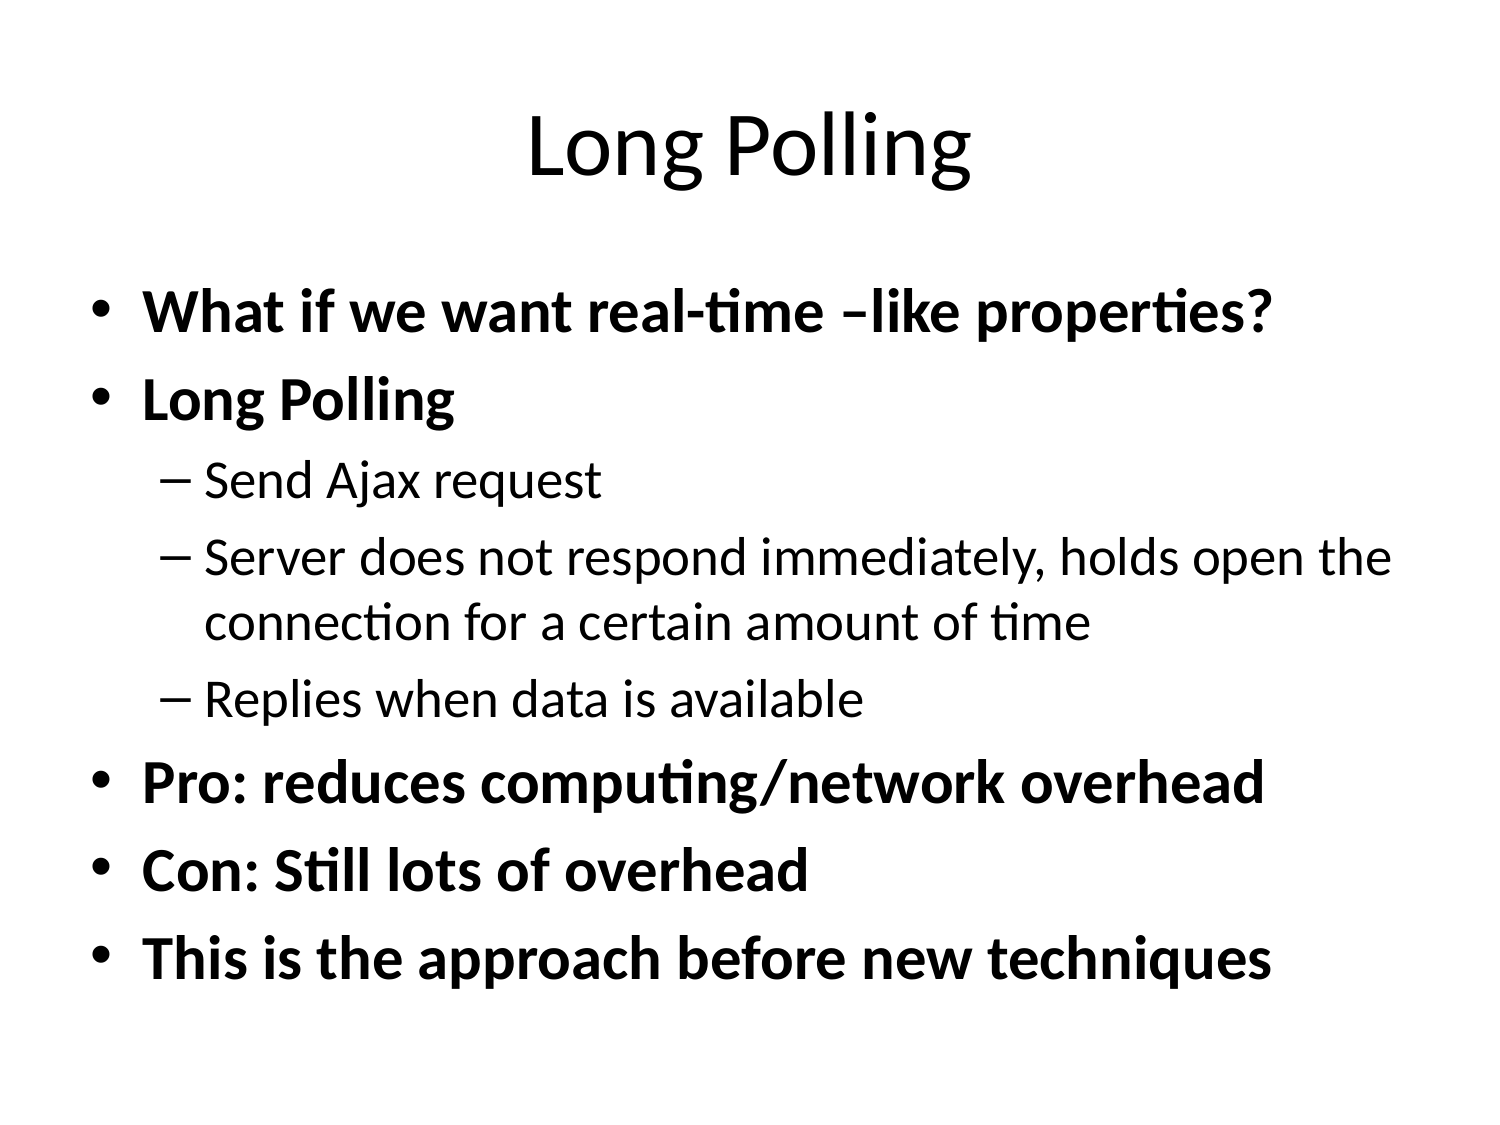

# Long Polling
What if we want real-time –like properties?
Long Polling
Send Ajax request
Server does not respond immediately, holds open the connection for a certain amount of time
Replies when data is available
Pro: reduces computing/network overhead
Con: Still lots of overhead
This is the approach before new techniques